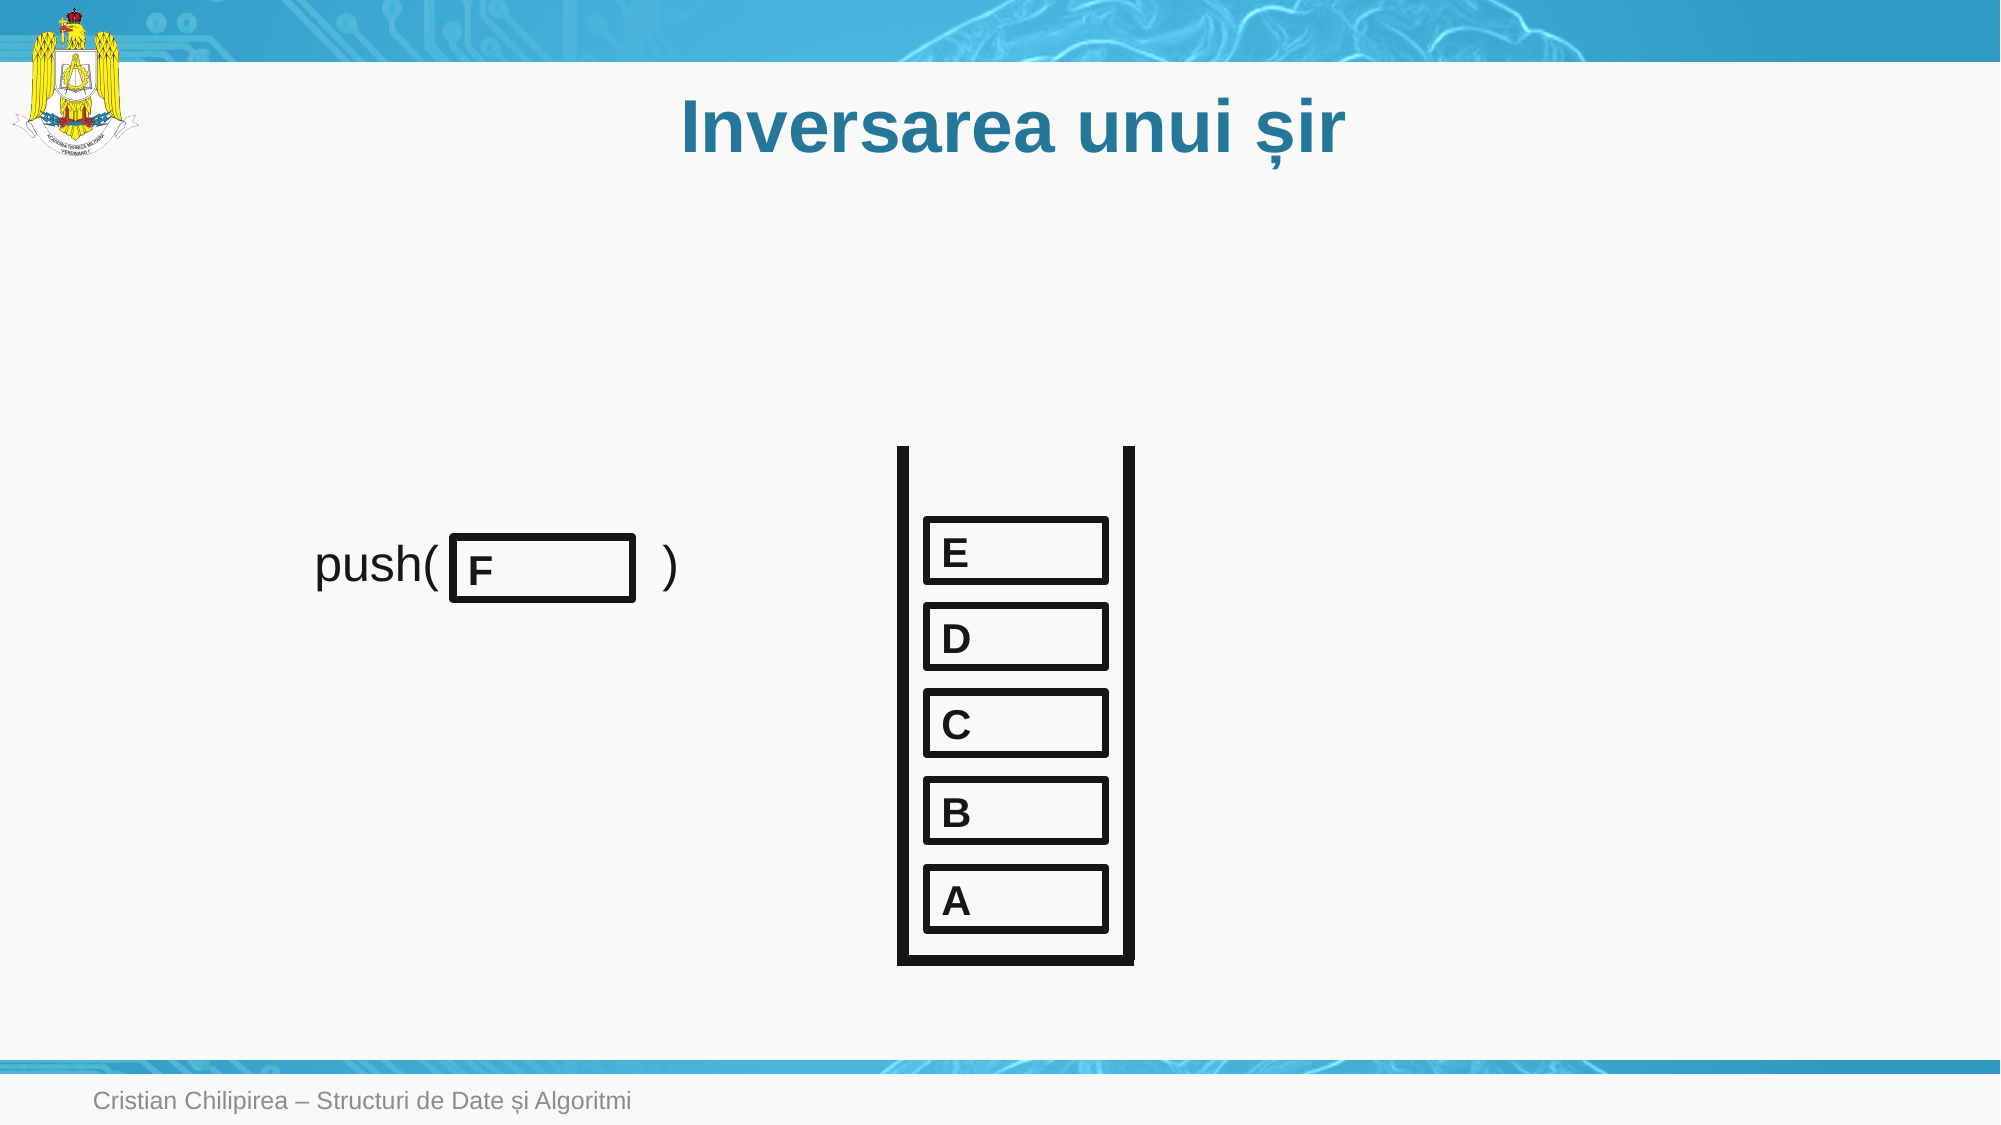

# Inversarea unui șir
E
push(                )
F
D
C
B
A
Cristian Chilipirea – Structuri de Date și Algoritmi